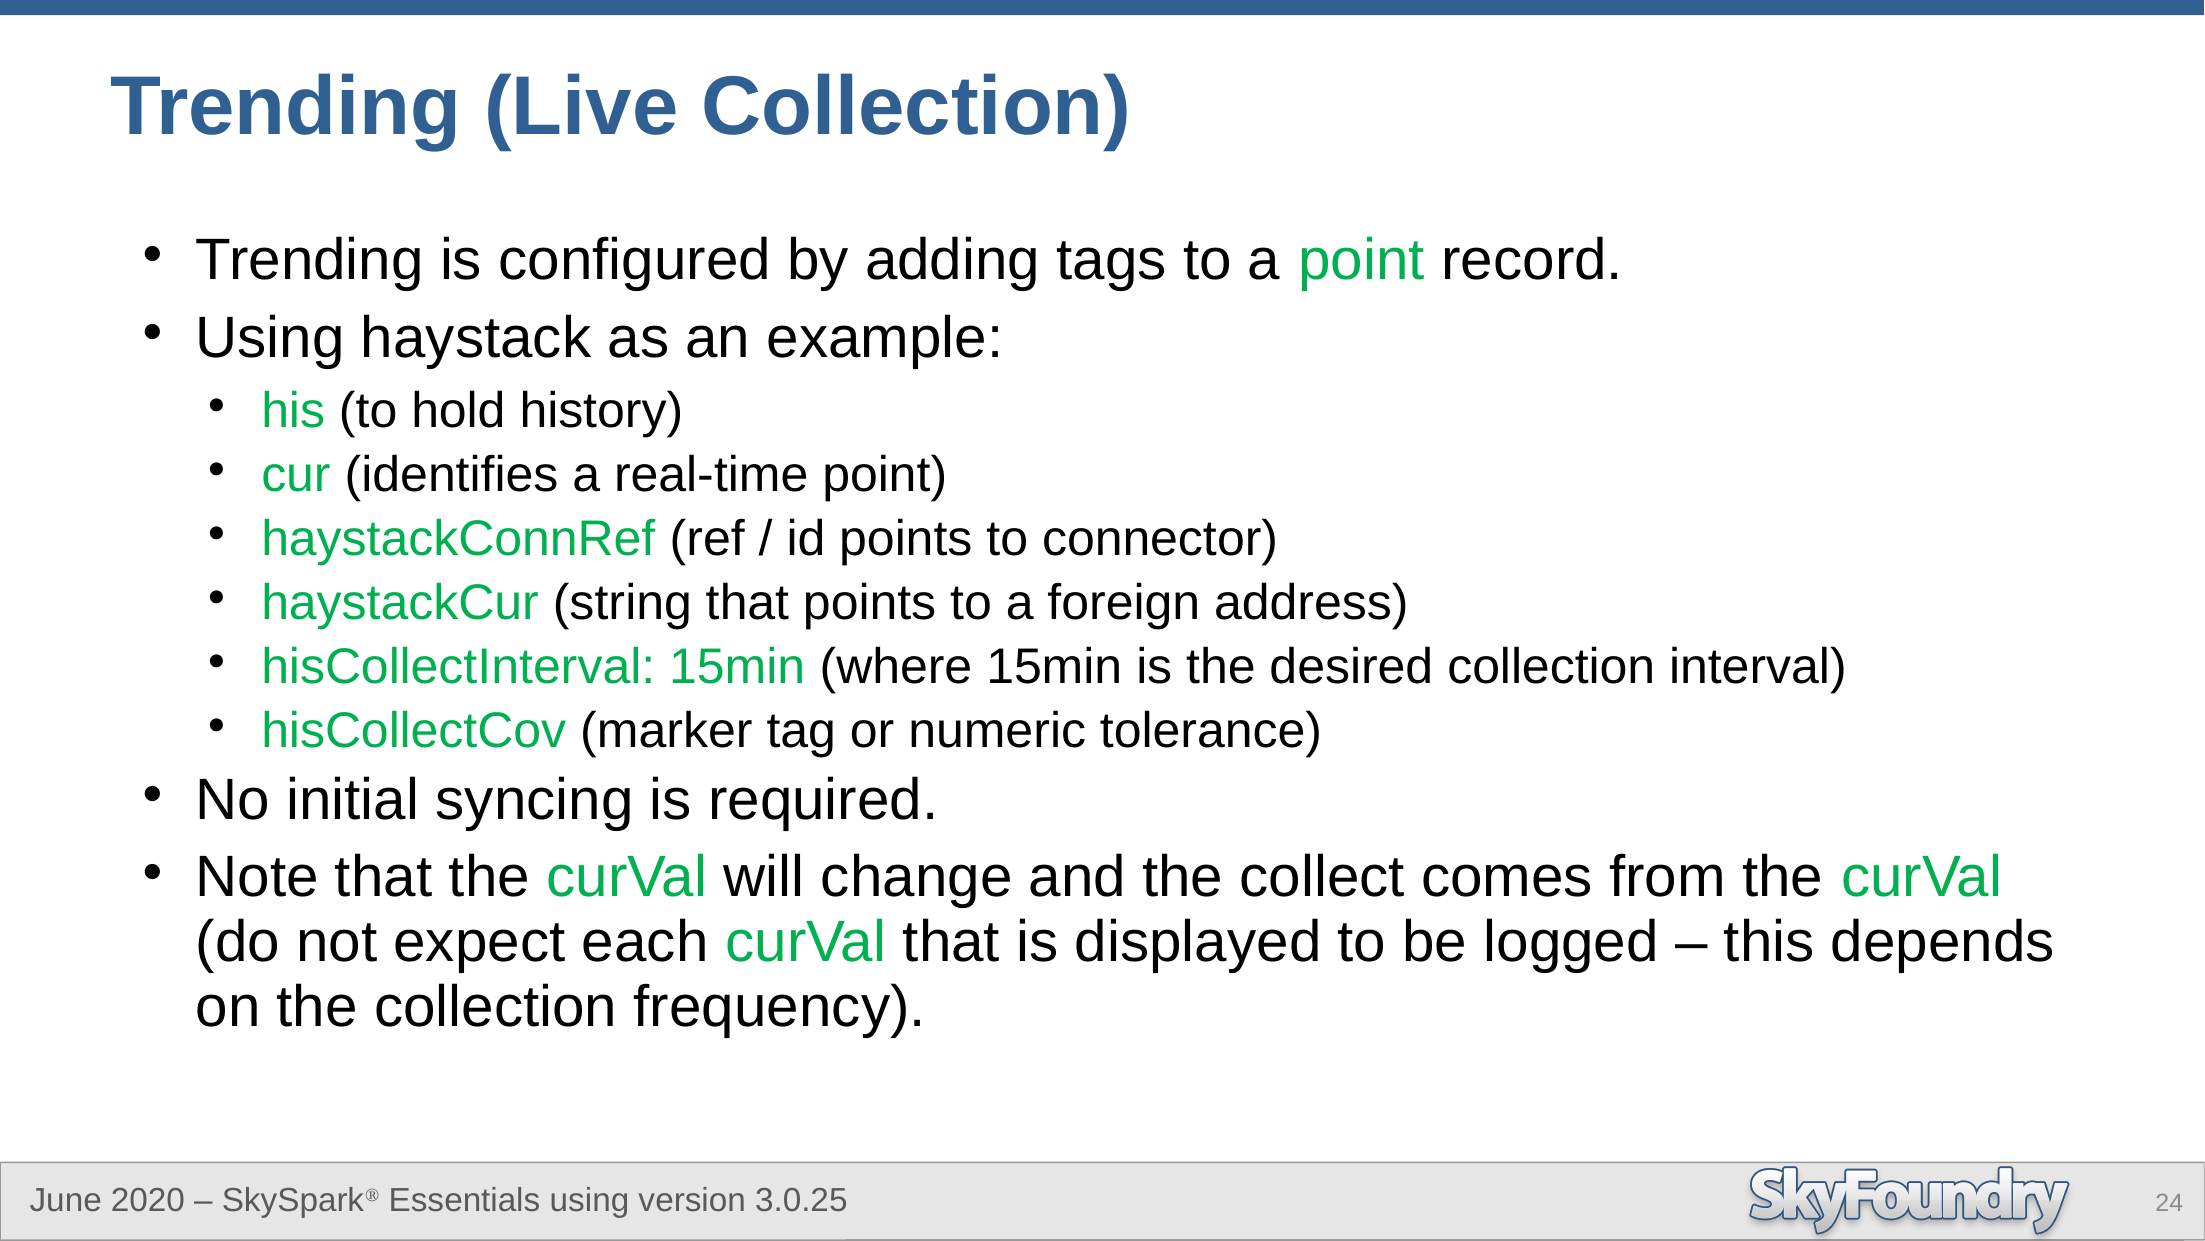

# Trending (Live Collection)
Trending is configured by adding tags to a point record.
Using haystack as an example:
his (to hold history)
cur (identifies a real-time point)
haystackConnRef (ref / id points to connector)
haystackCur (string that points to a foreign address)
hisCollectInterval: 15min (where 15min is the desired collection interval)
hisCollectCov (marker tag or numeric tolerance)
No initial syncing is required.
Note that the curVal will change and the collect comes from the curVal (do not expect each curVal that is displayed to be logged – this depends on the collection frequency).
24